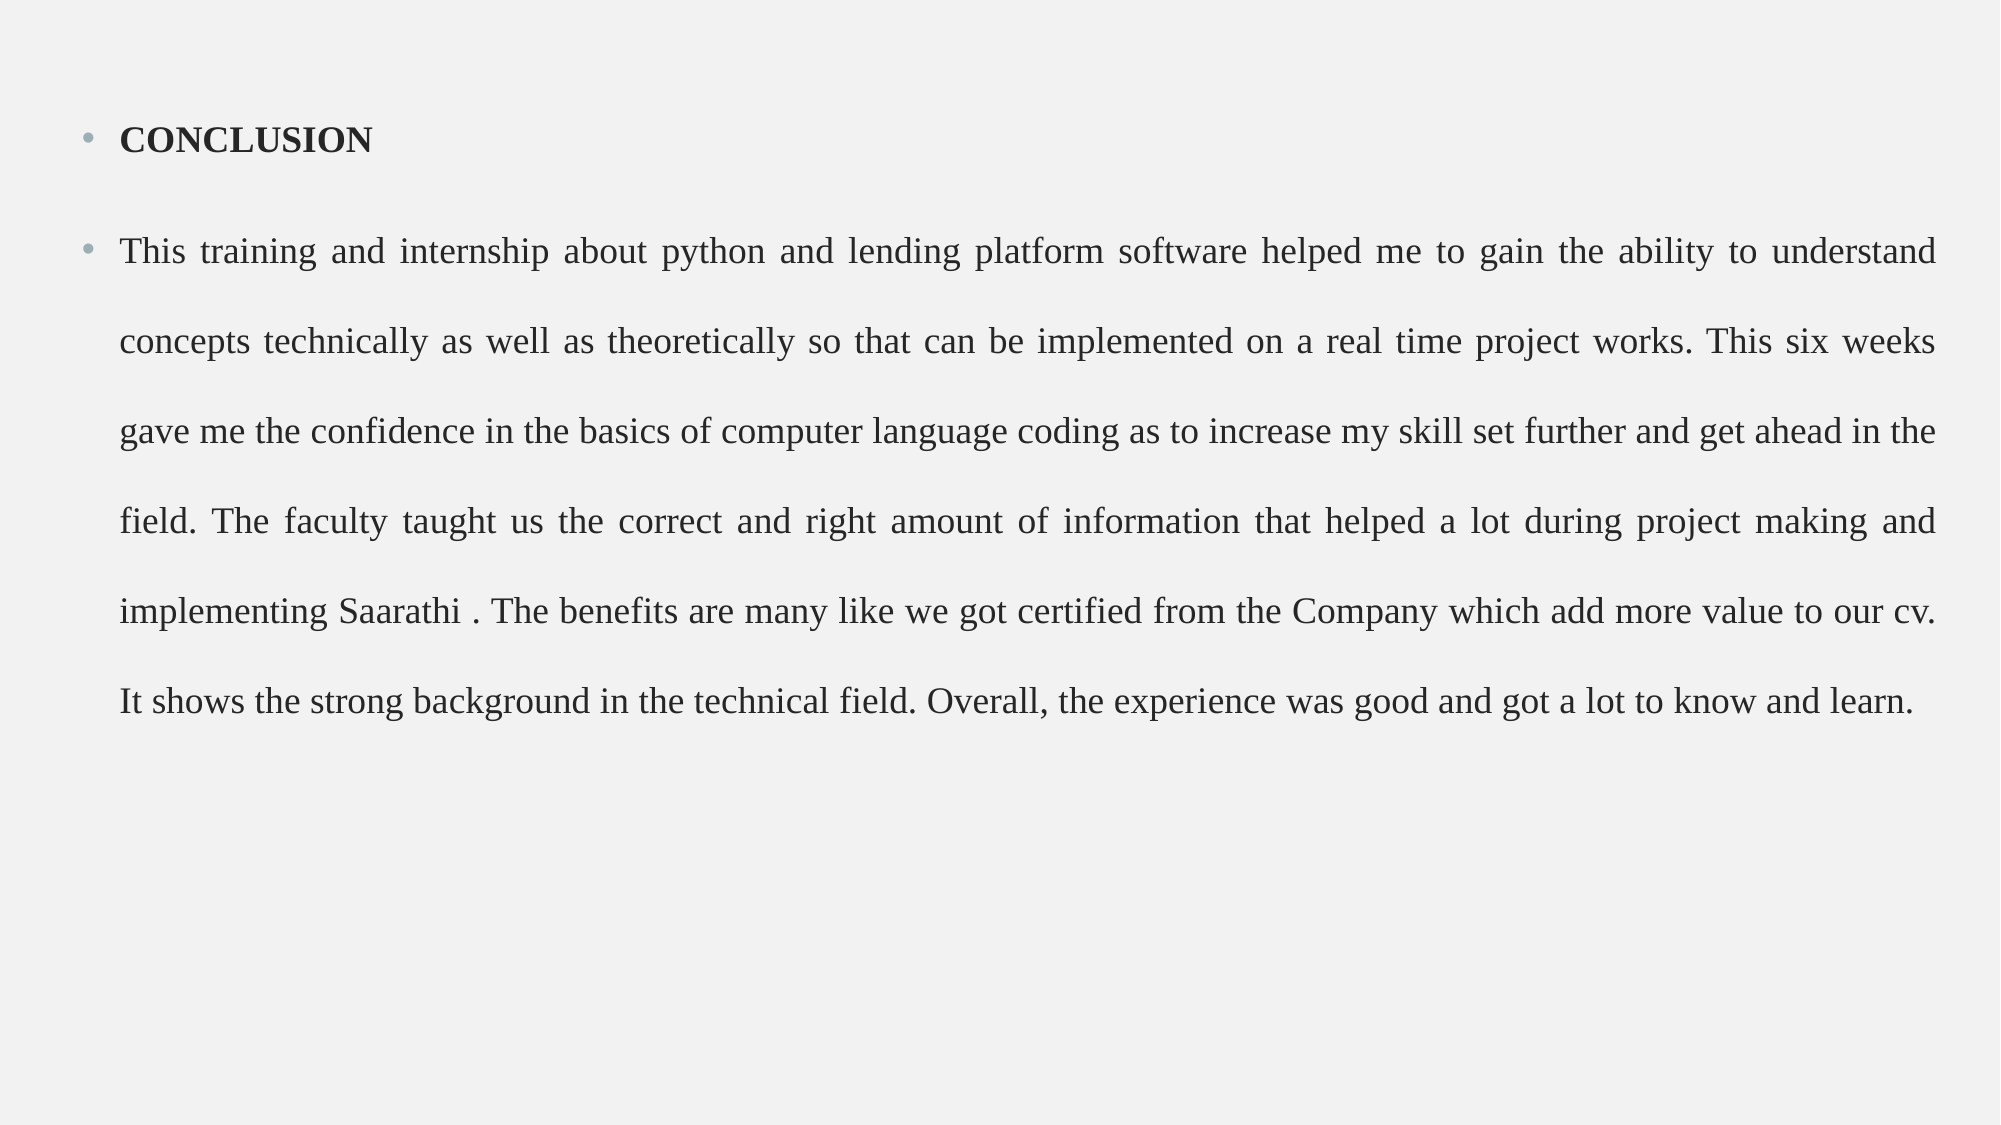

CONCLUSION
This training and internship about python and lending platform software helped me to gain the ability to understand concepts technically as well as theoretically so that can be implemented on a real time project works. This six weeks gave me the confidence in the basics of computer language coding as to increase my skill set further and get ahead in the field. The faculty taught us the correct and right amount of information that helped a lot during project making and implementing Saarathi . The benefits are many like we got certified from the Company which add more value to our cv. It shows the strong background in the technical field. Overall, the experience was good and got a lot to know and learn.